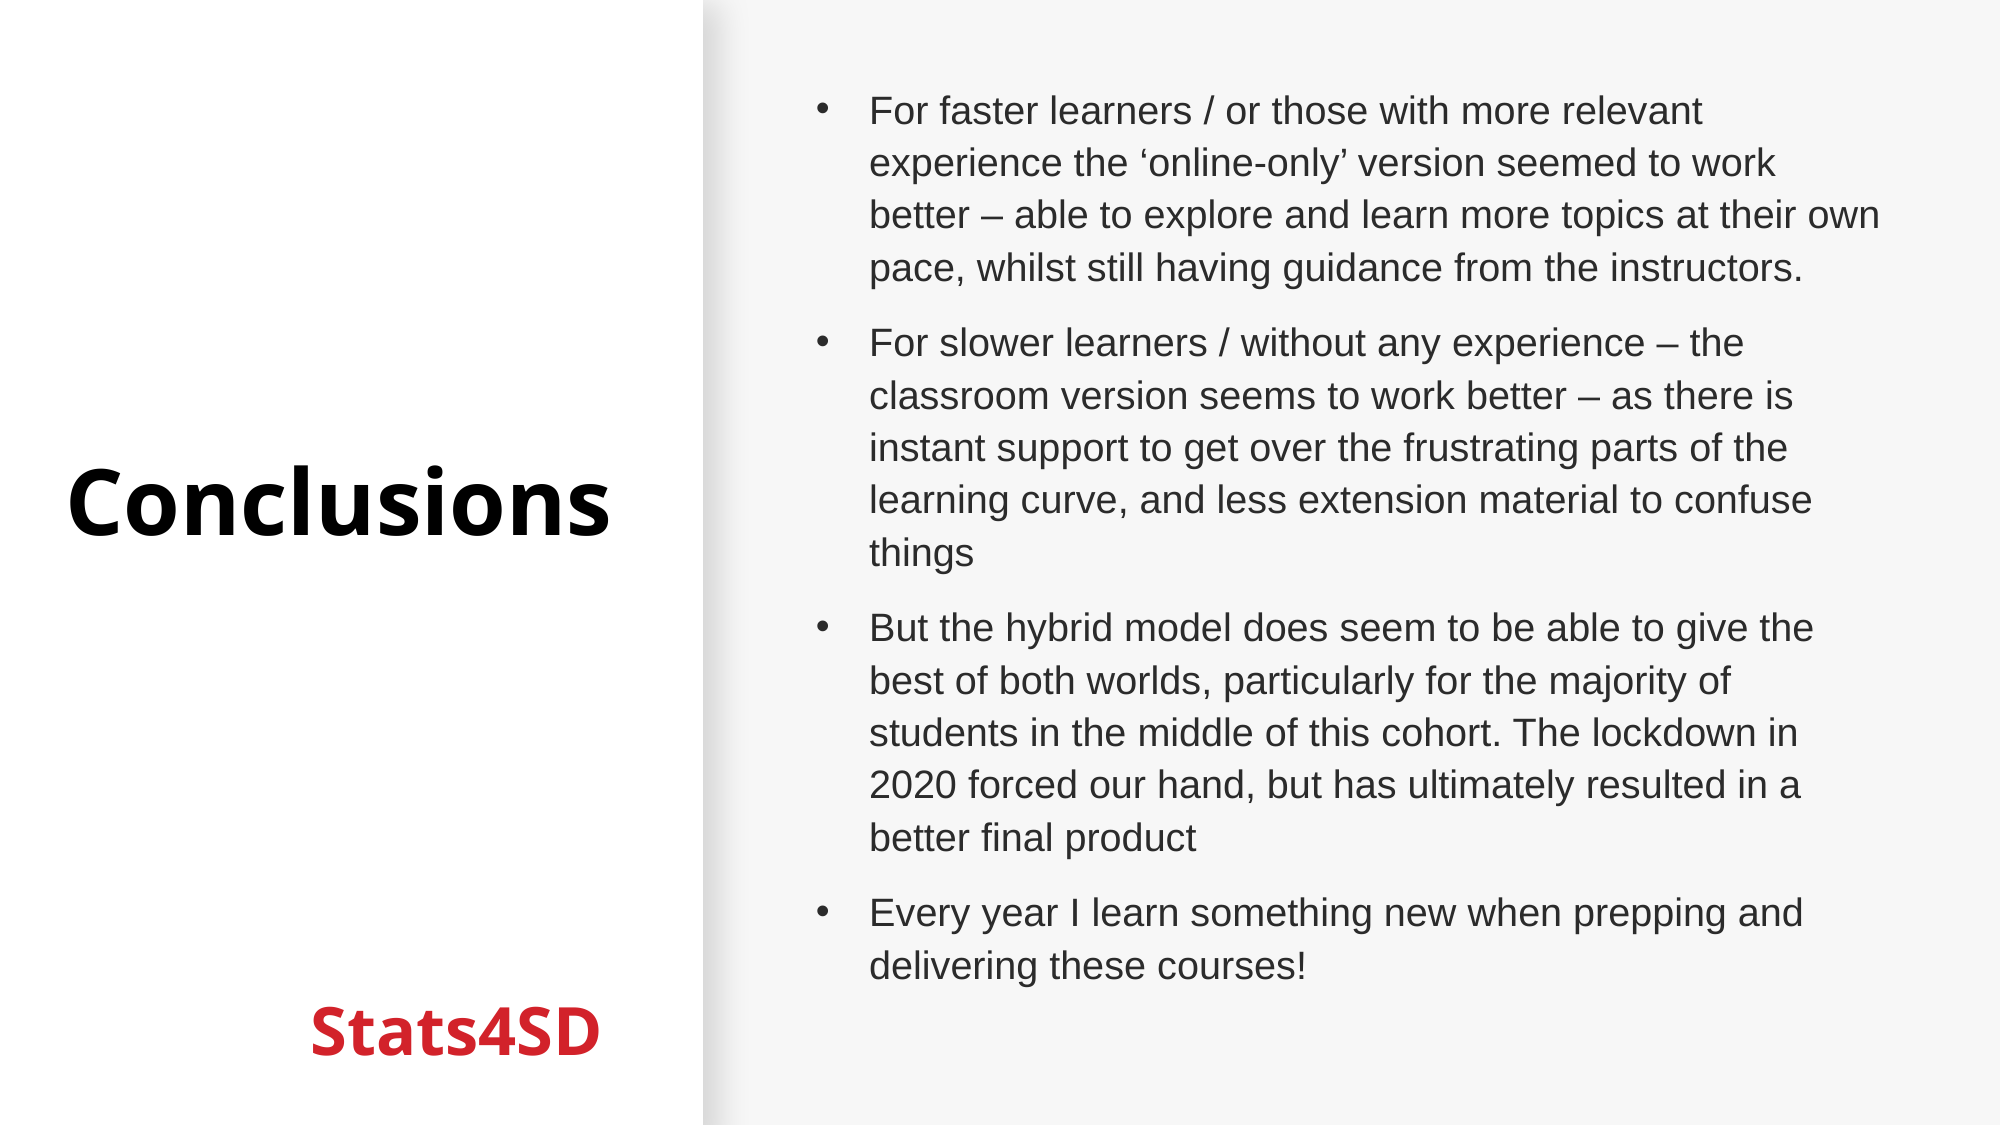

# Conclusions
For faster learners / or those with more relevant experience the ‘online-only’ version seemed to work better – able to explore and learn more topics at their own pace, whilst still having guidance from the instructors.
For slower learners / without any experience – the classroom version seems to work better – as there is instant support to get over the frustrating parts of the learning curve, and less extension material to confuse things
But the hybrid model does seem to be able to give the best of both worlds, particularly for the majority of students in the middle of this cohort. The lockdown in 2020 forced our hand, but has ultimately resulted in a better final product
Every year I learn something new when prepping and delivering these courses!